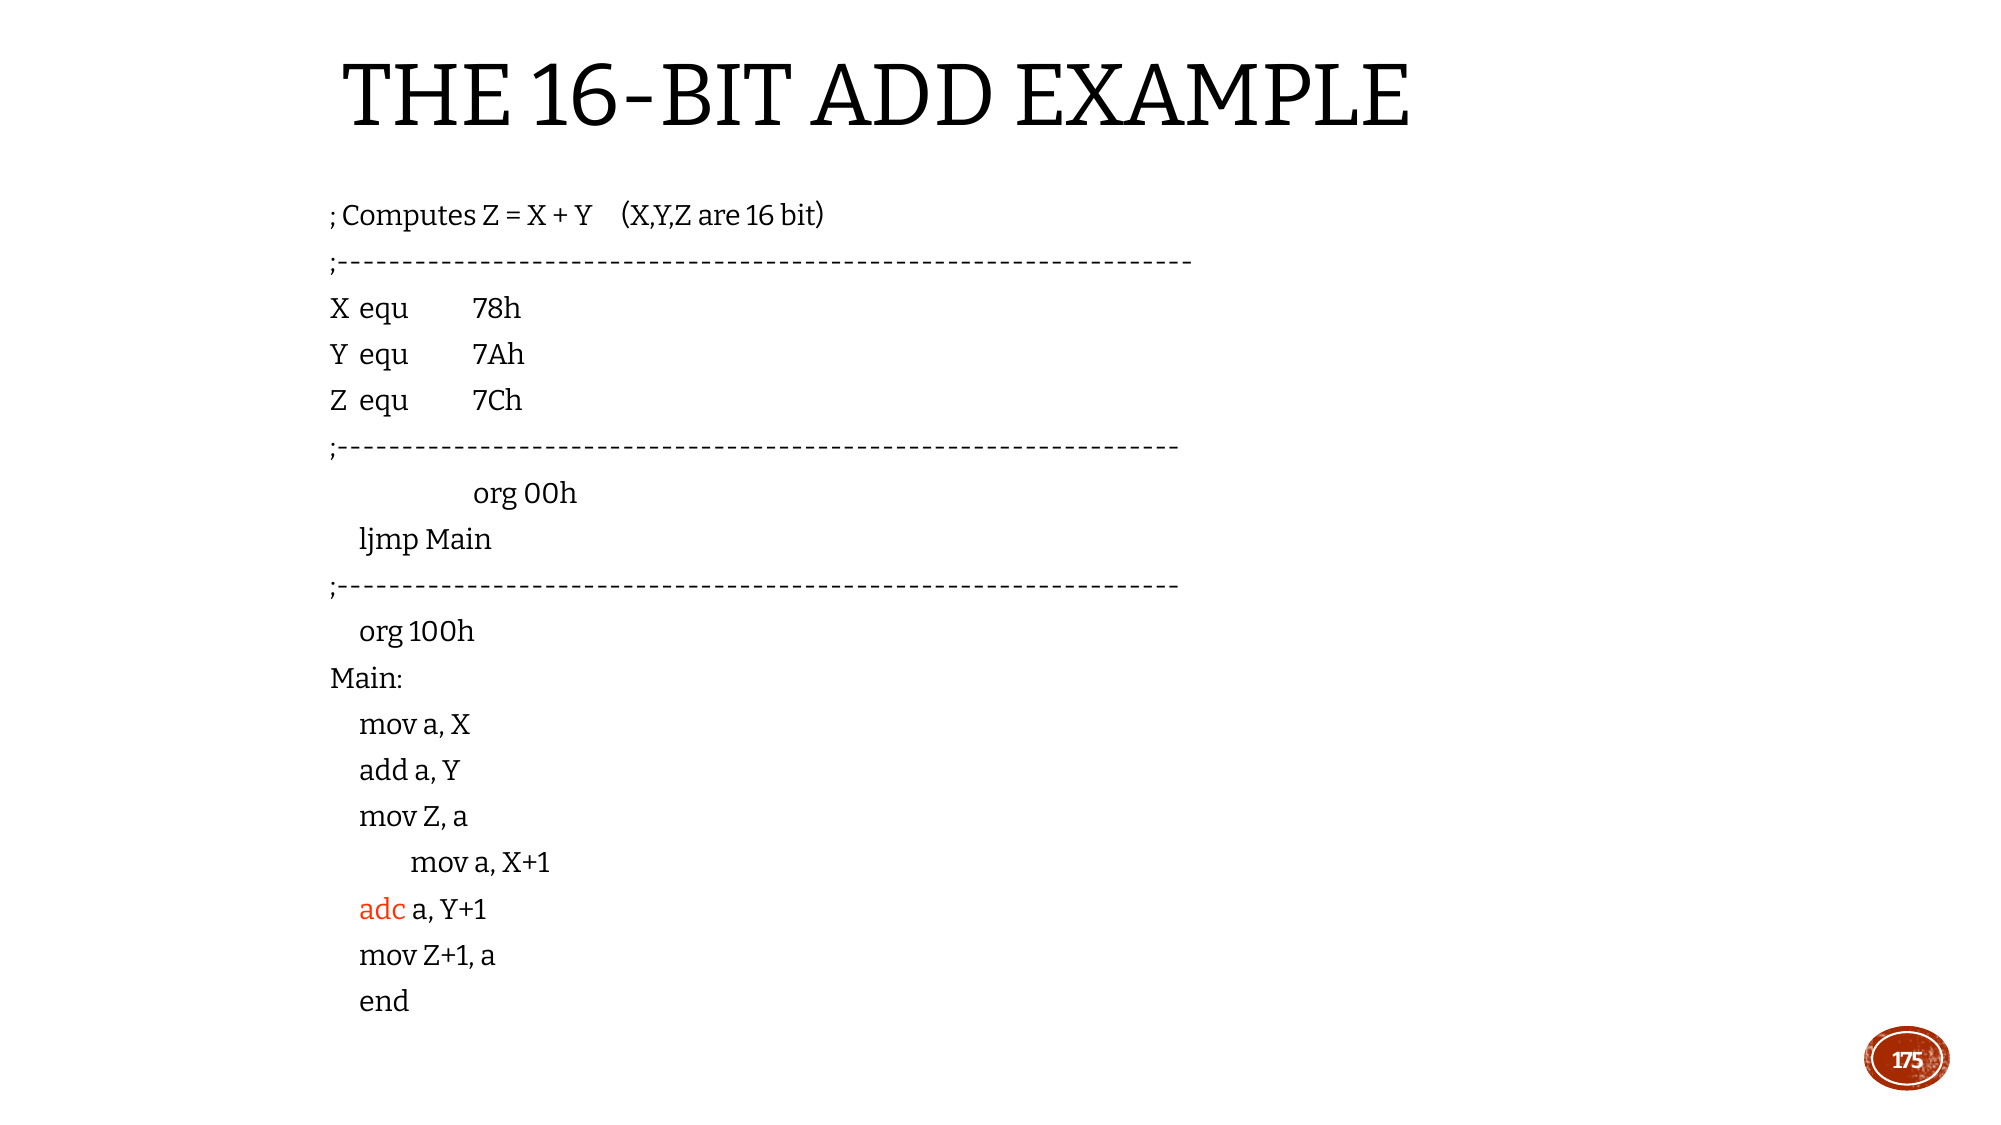

# The 16-bit ADD example
; Computes Z = X + Y     (X,Y,Z are 16 bit)
;------------------------------------------------------------------
X		equ 	78h
Y		equ 	7Ah
Z		equ 	7Ch
;-----------------------------------------------------------------
       	org 00h
		ljmp Main
;-----------------------------------------------------------------
		org 100h
Main:
		mov a, X
		add a, Y
		mov Z, a
              mov a, X+1
		adc a, Y+1
		mov Z+1, a
		end
175